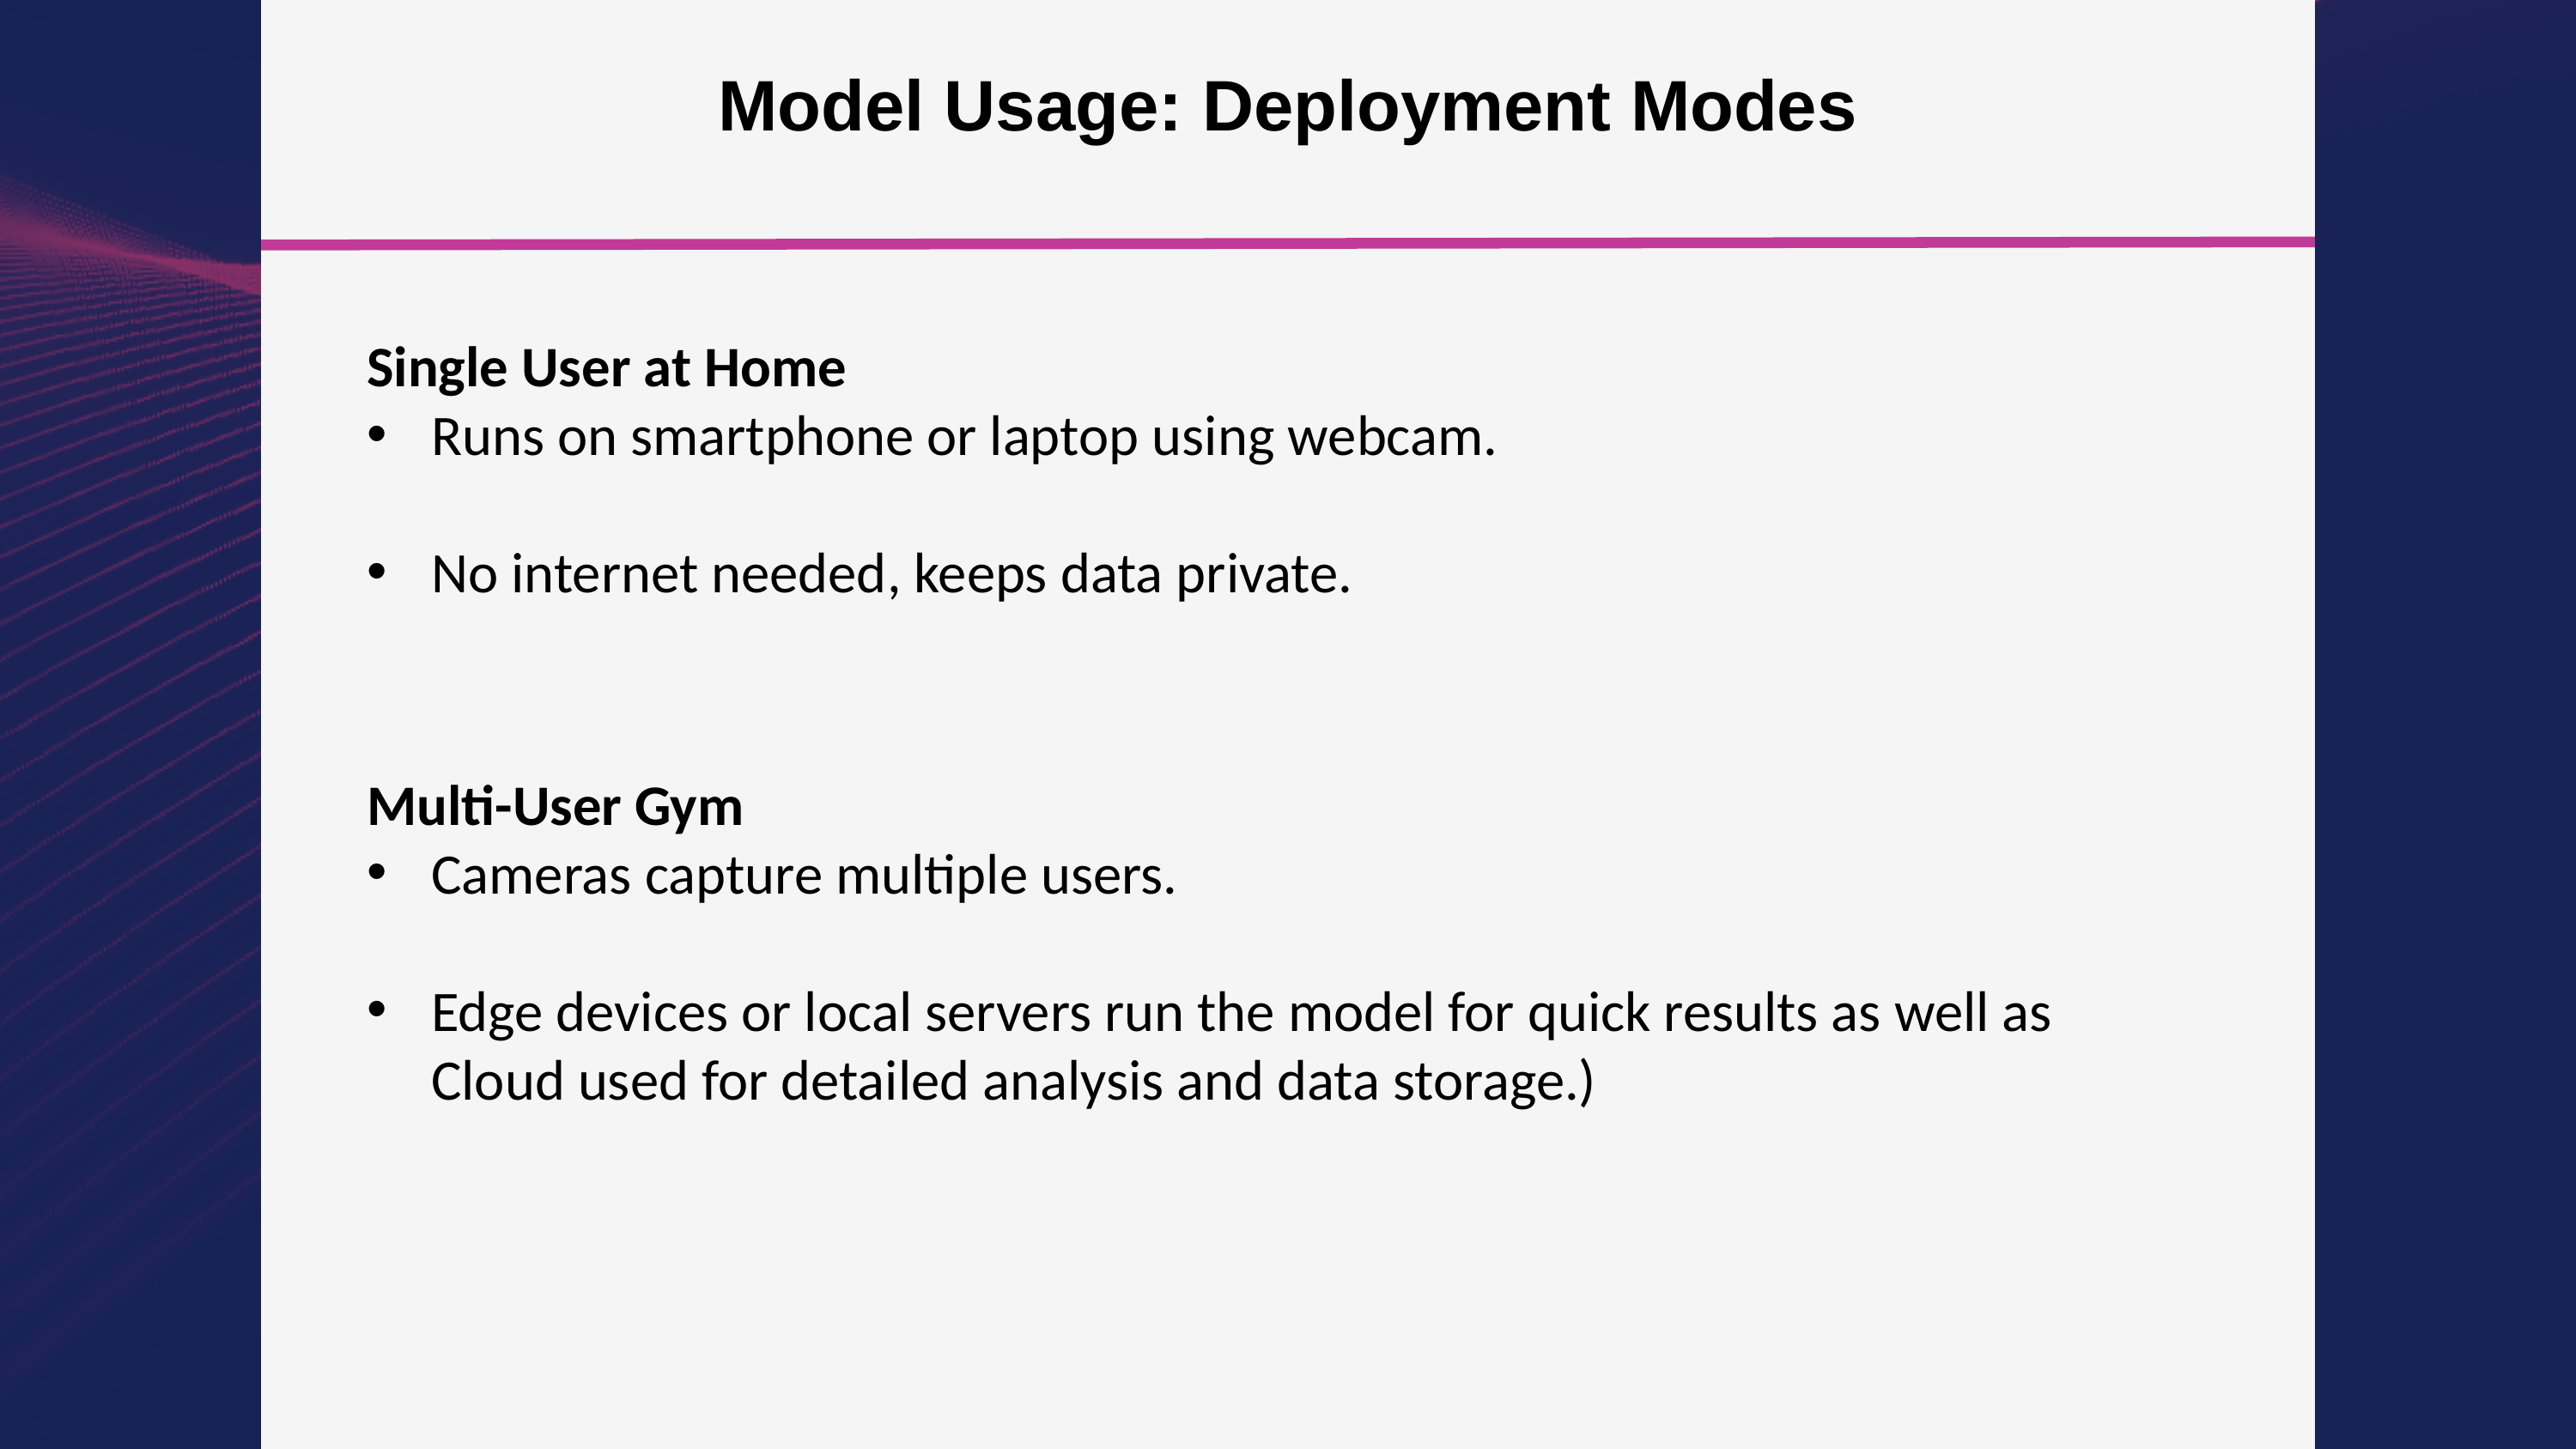

Model Usage: Deployment Modes

Single User at Home
Runs on smartphone or laptop using webcam.

No internet needed, keeps data private.
Multi-User Gym
Cameras capture multiple users.

Edge devices or local servers run the model for quick results as well as Cloud used for detailed analysis and data storage.)